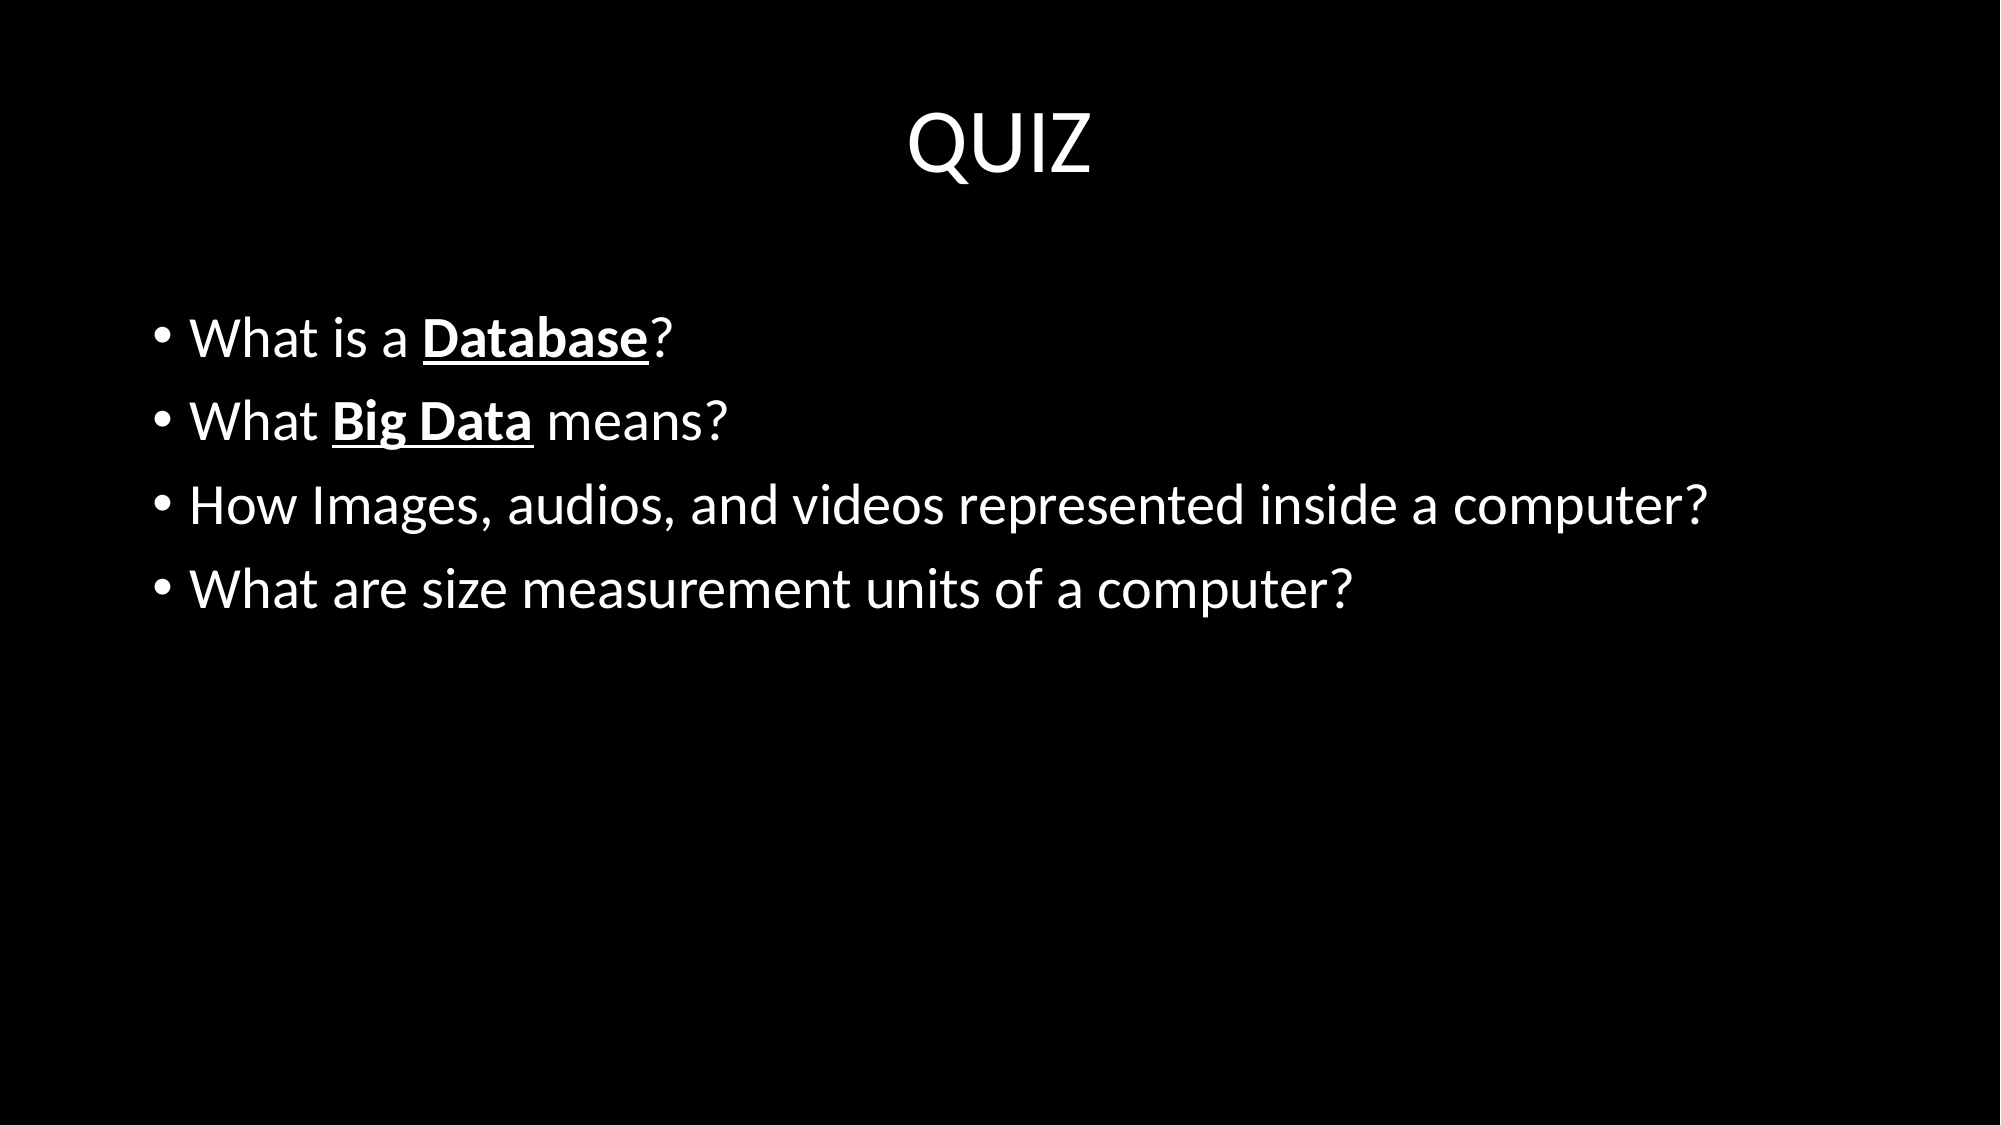

# QUIZ
What is a Database?
What Big Data means?
How Images, audios, and videos represented inside a computer?
What are size measurement units of a computer?